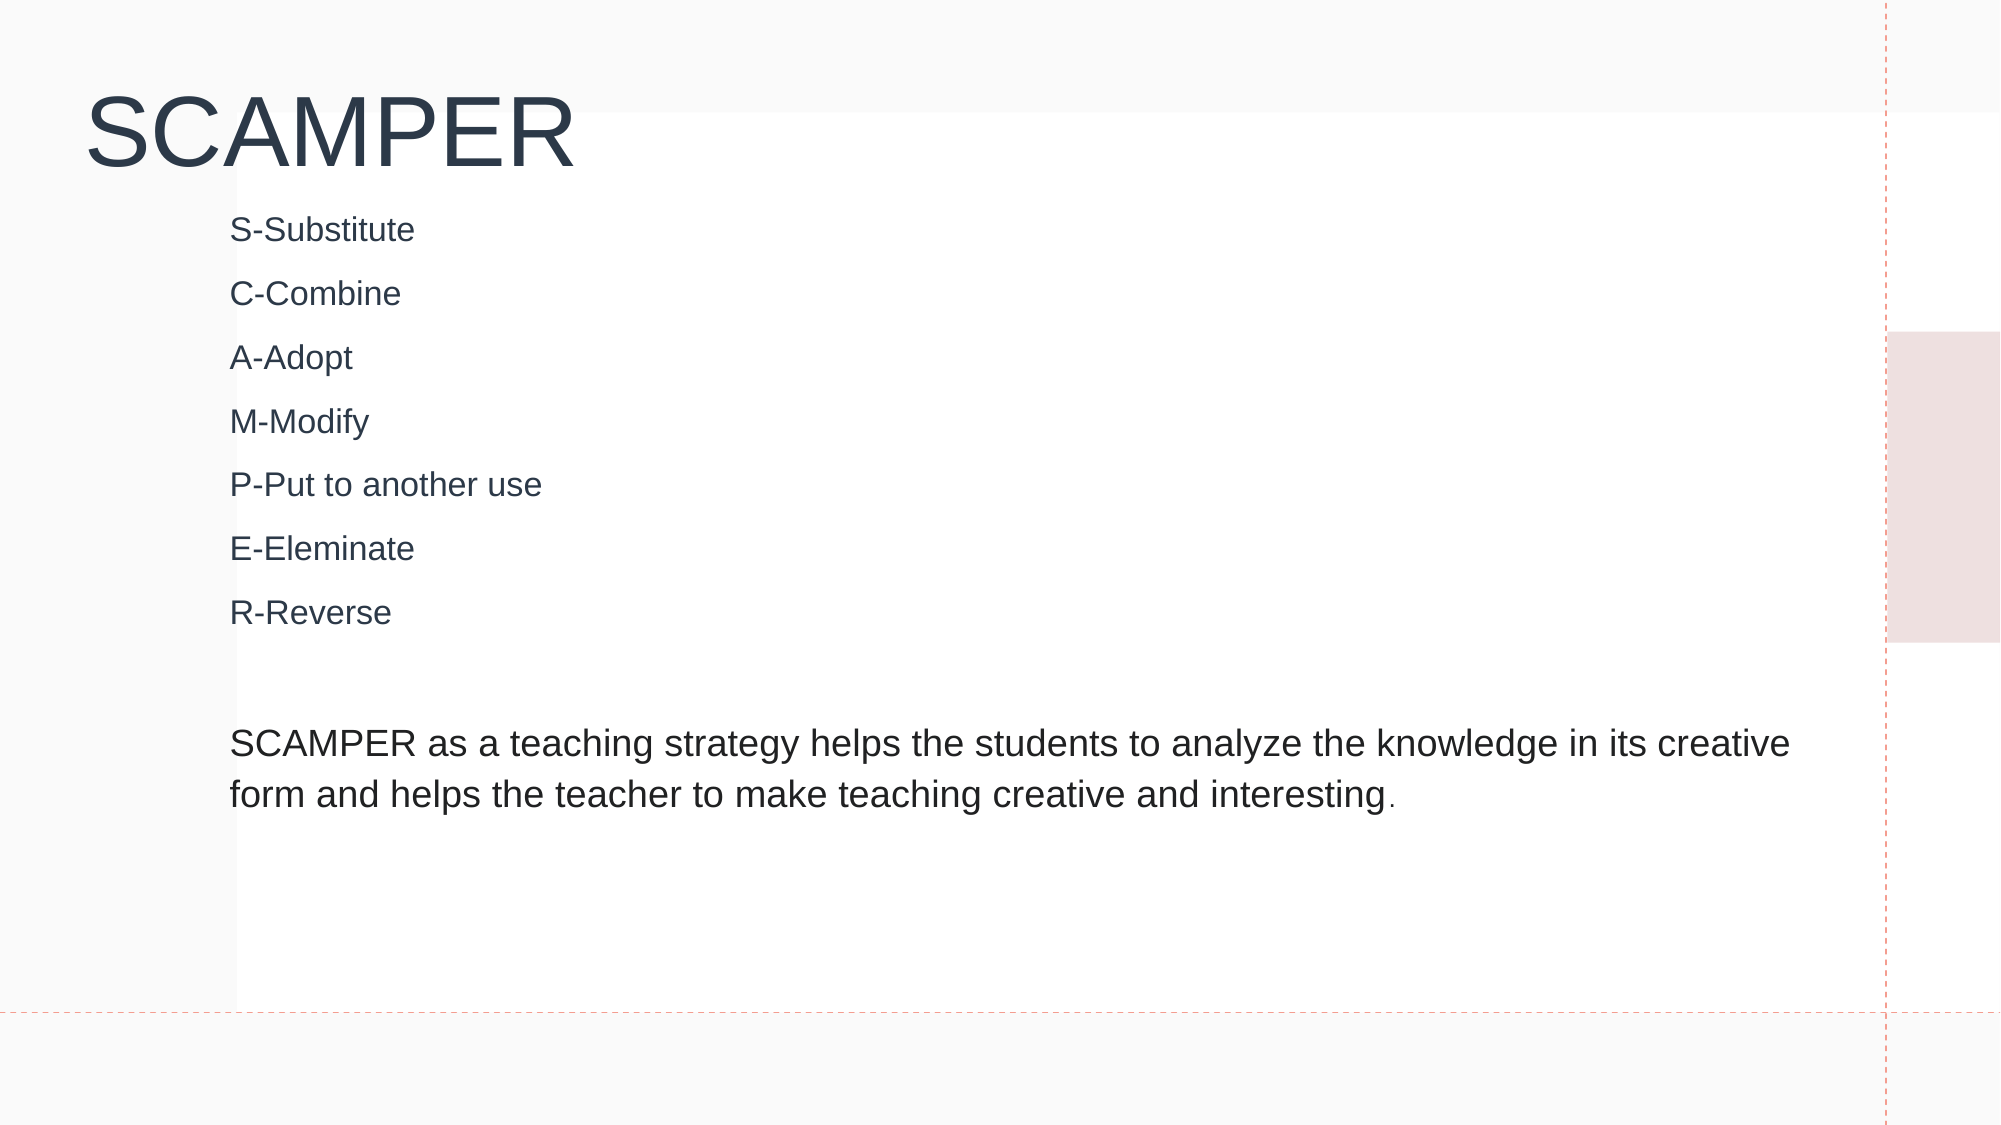

# SCAMPER
S-Substitute
C-Combine
A-Adopt
M-Modify
P-Put to another use
E-Eleminate
R-Reverse

SCAMPER as a teaching strategy helps the students to analyze the knowledge in its creative form and helps the teacher to make teaching creative and interesting.